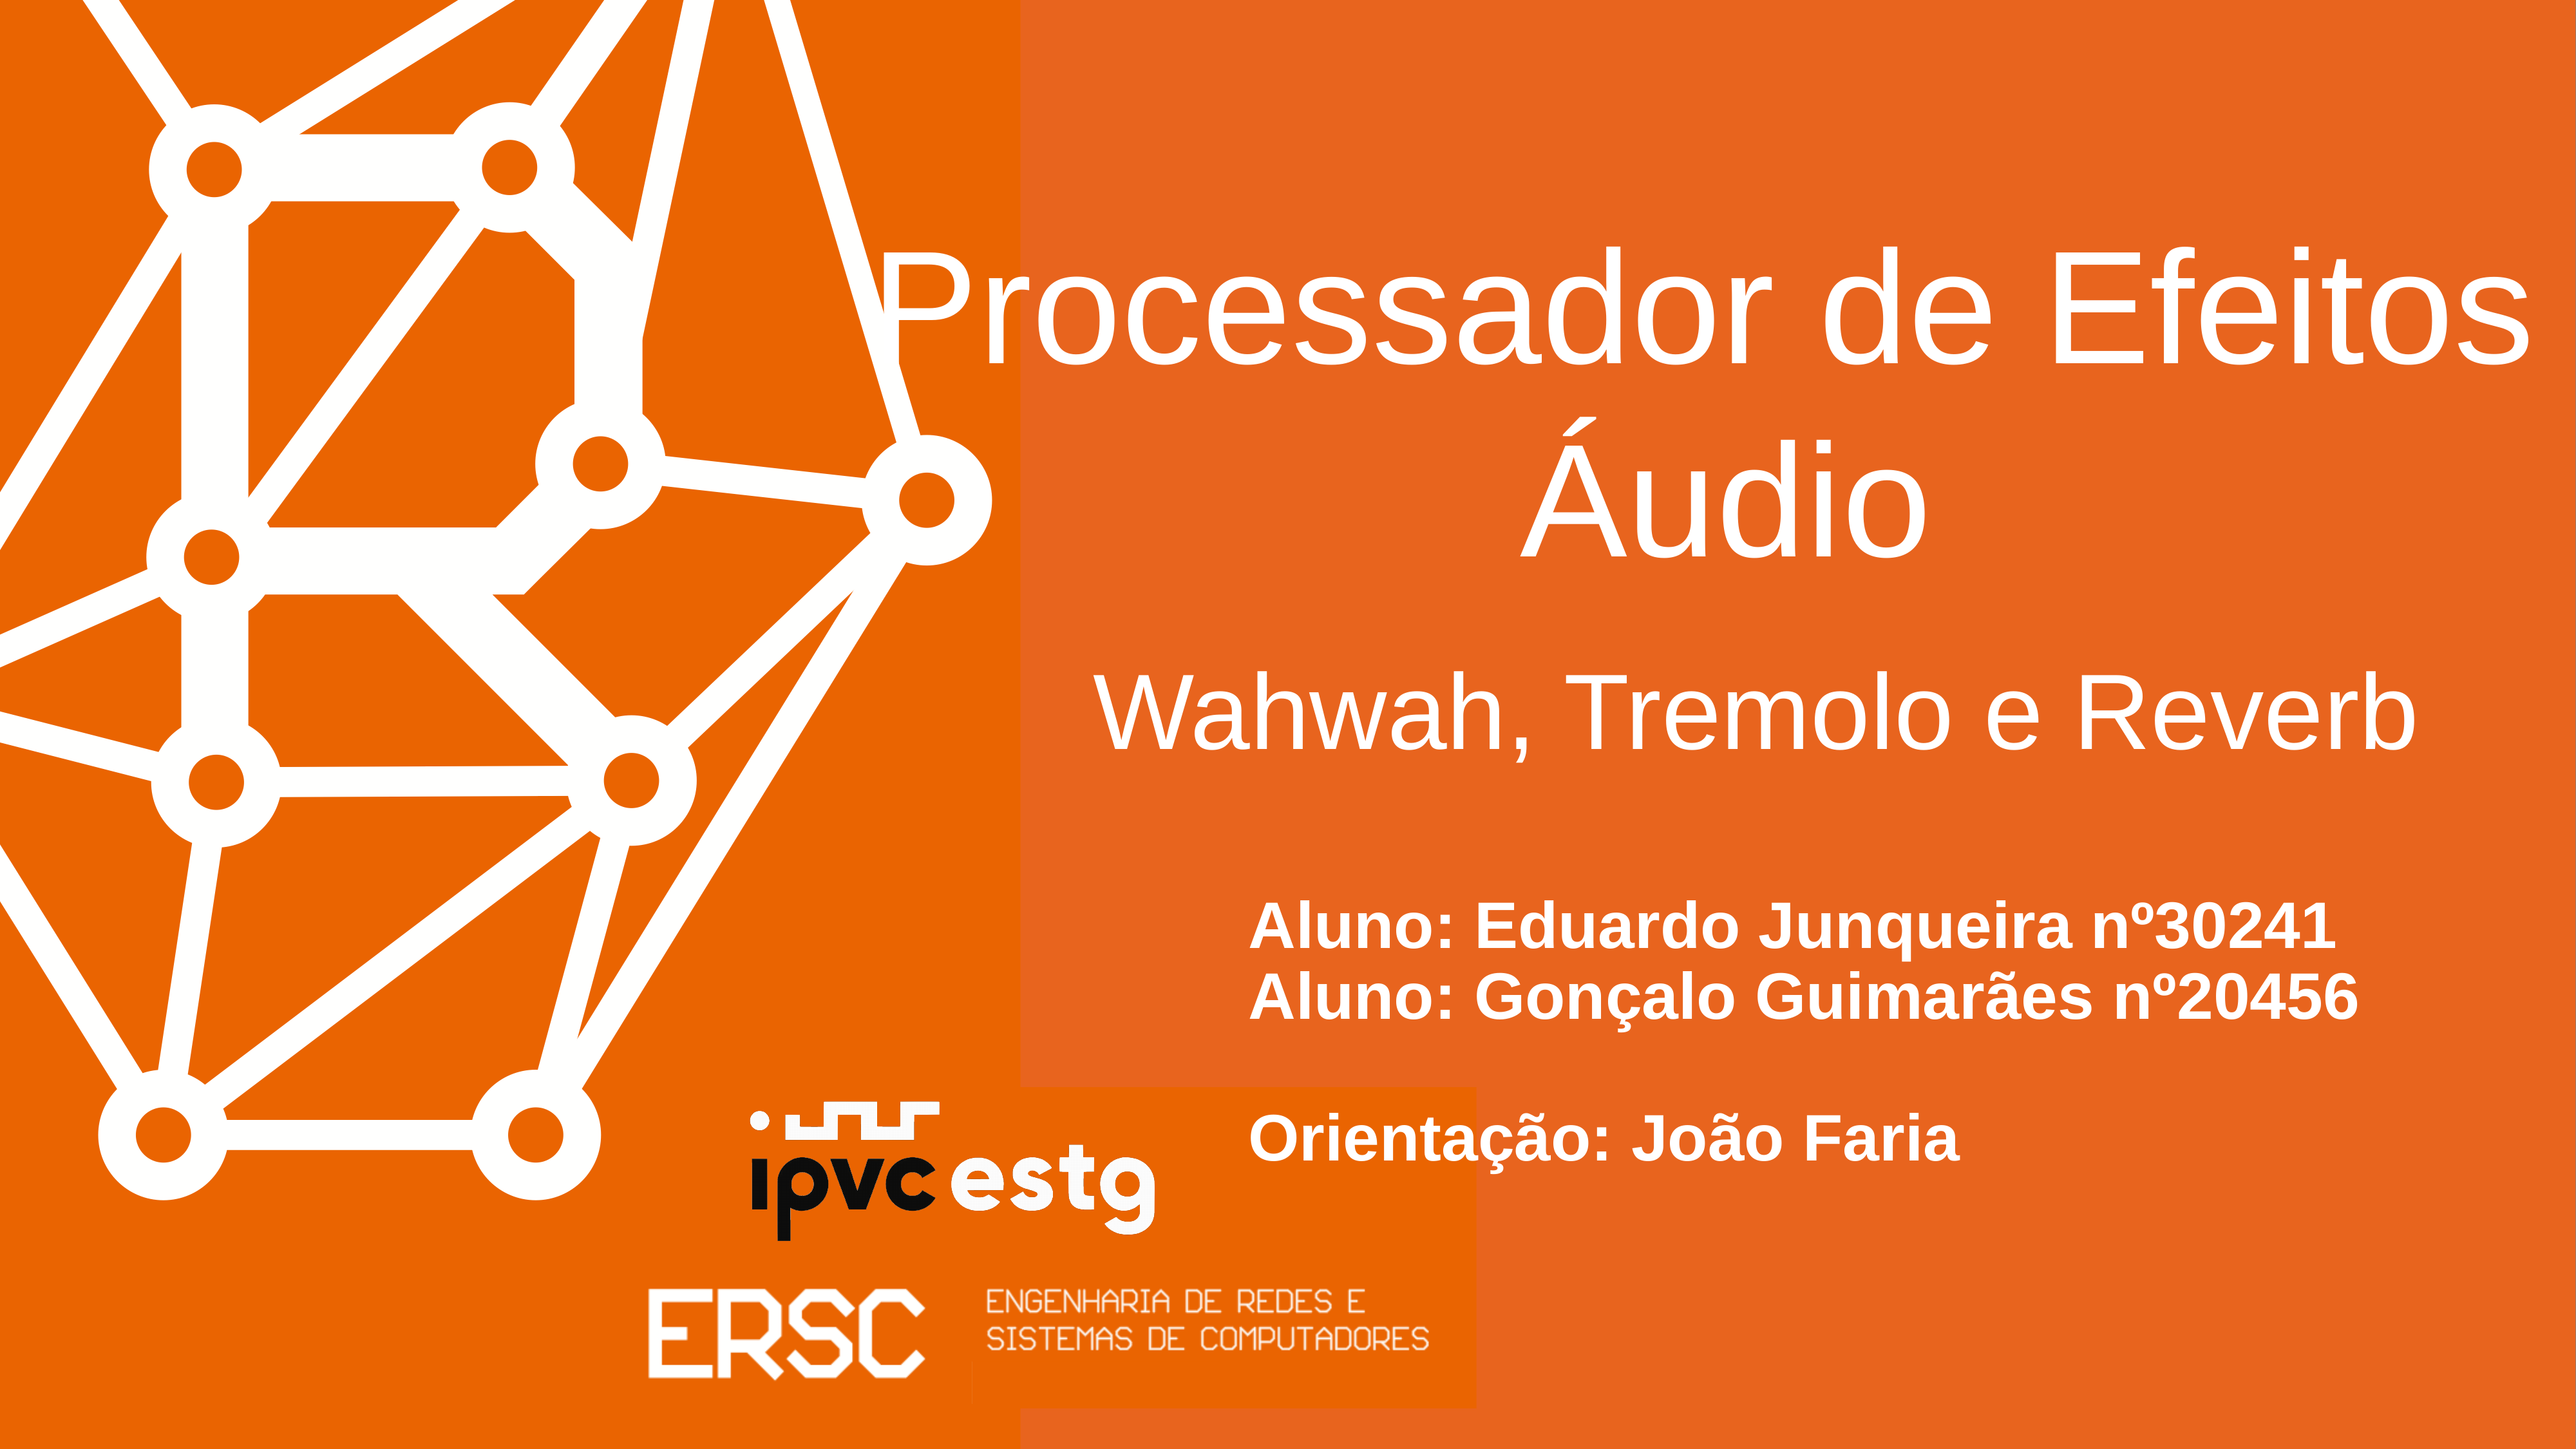

# Processador de Efeitos  Áudio
Wahwah, Tremolo e Reverb
Aluno: Eduardo Junqueira nº30241
Aluno: Gonçalo Guimarães nº20456

Orientação: João Faria